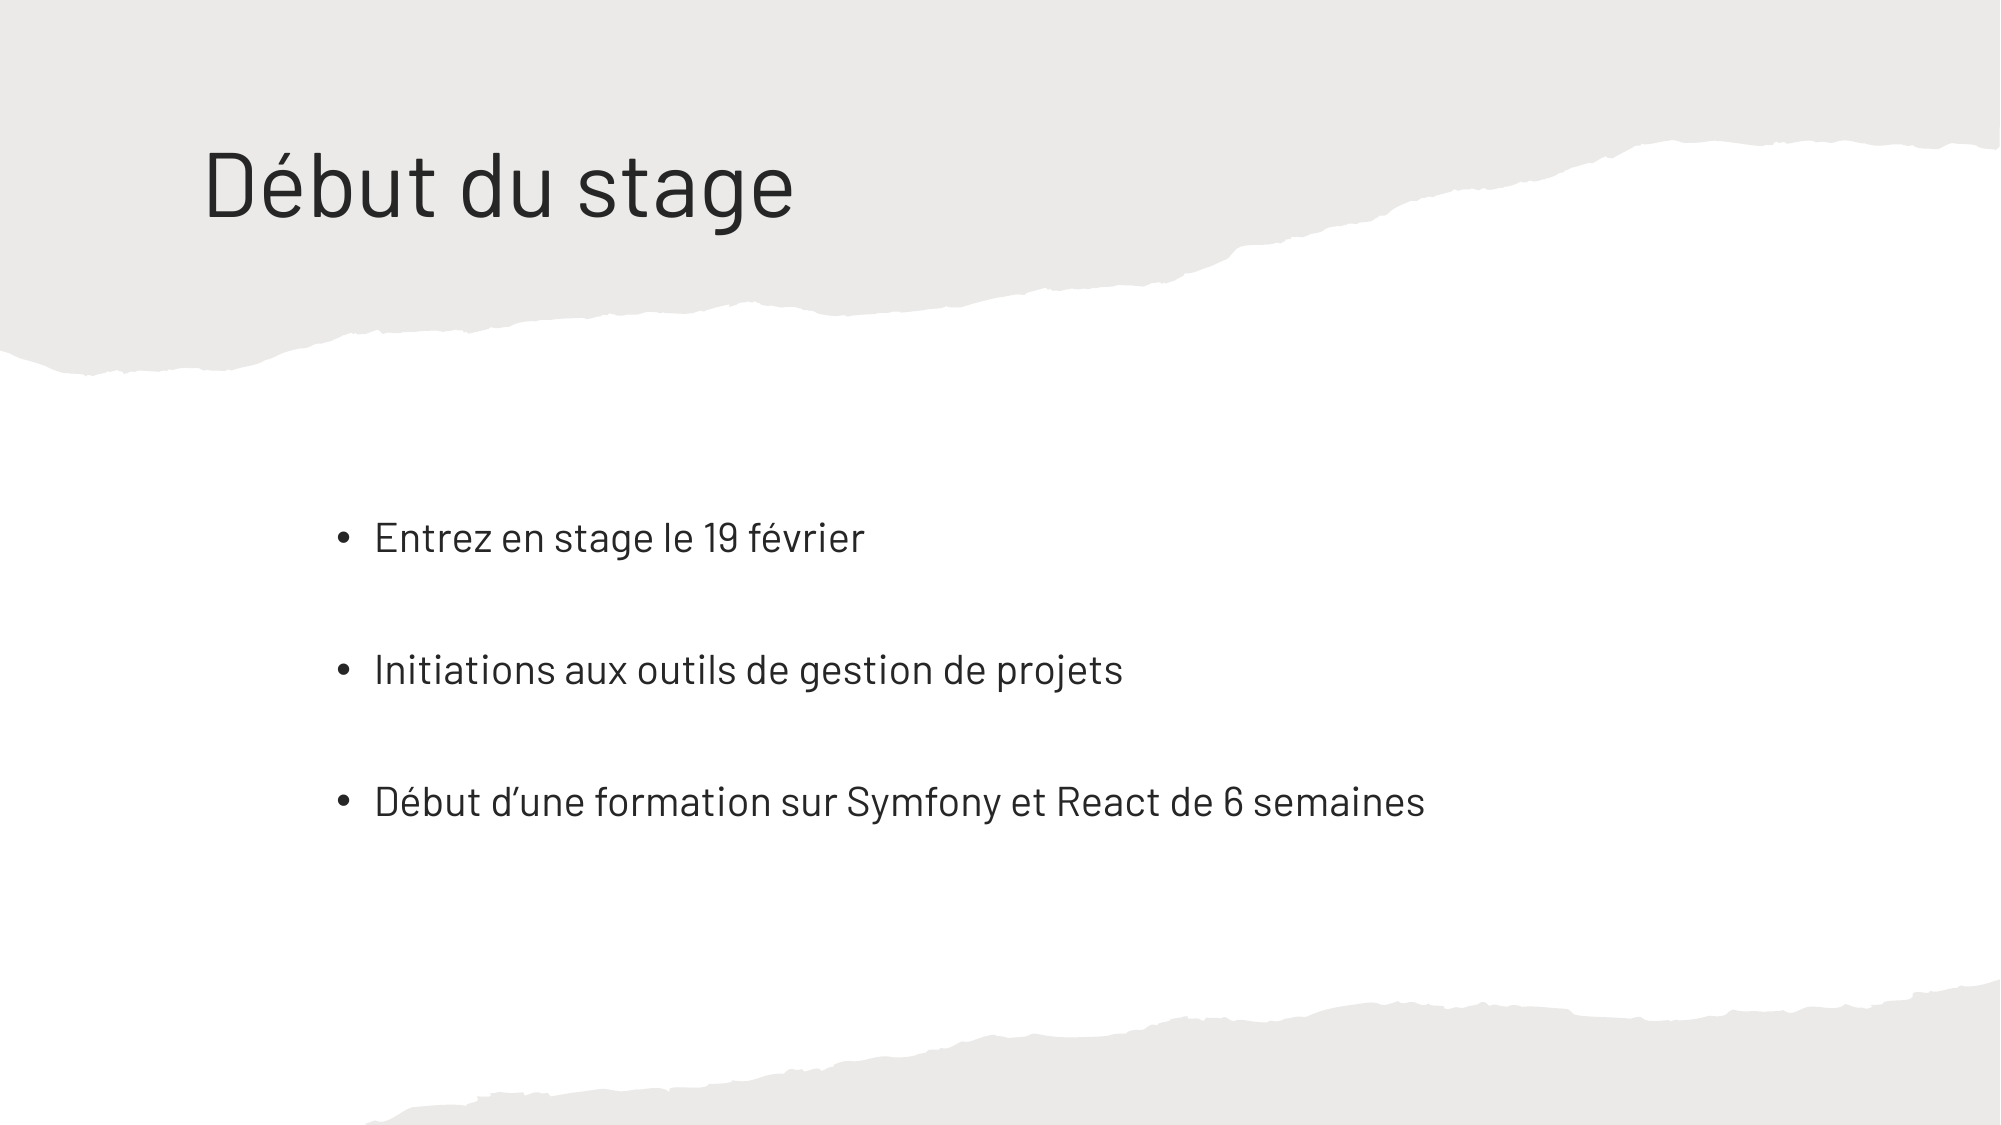

# Début du stage
Entrez en stage le 19 février

Initiations aux outils de gestion de projets

Début d’une formation sur Symfony et React de 6 semaines